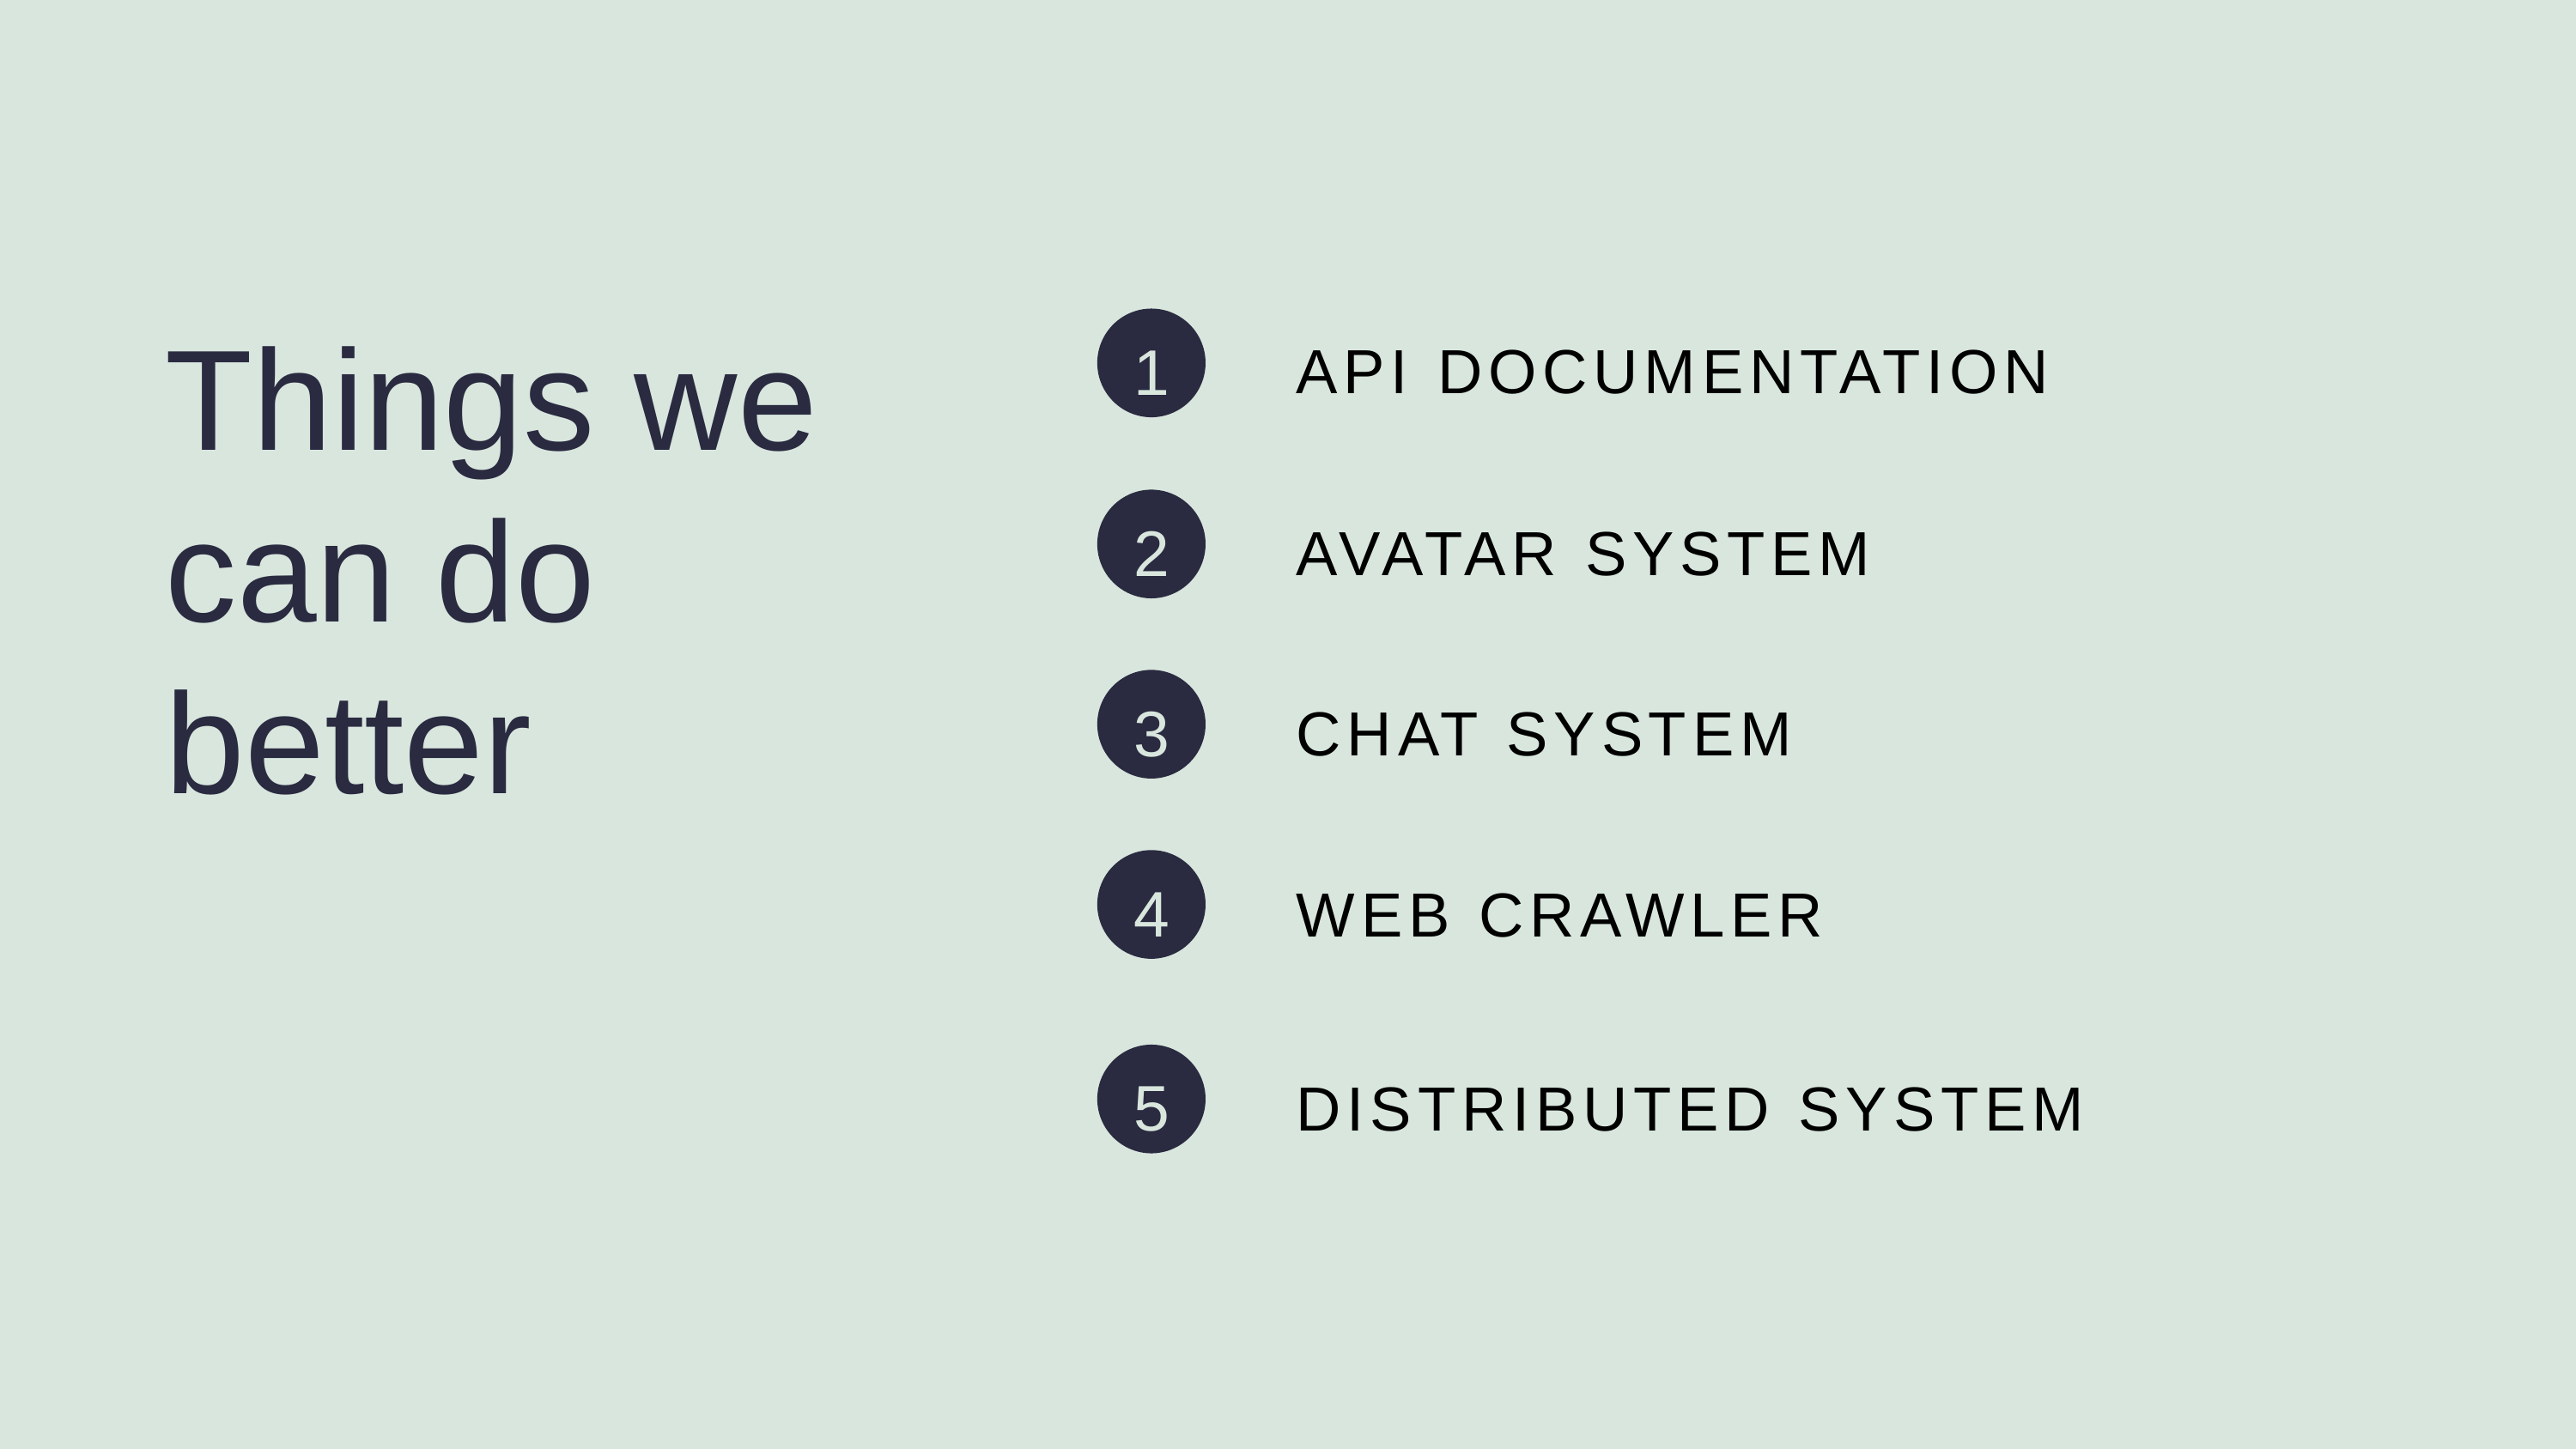

API DOCUMENTATION
1
Things we can do better

AVATAR SYSTEM
2

CHAT SYSTEM
3

WEB CRAWLER
4

DISTRIBUTED SYSTEM
5